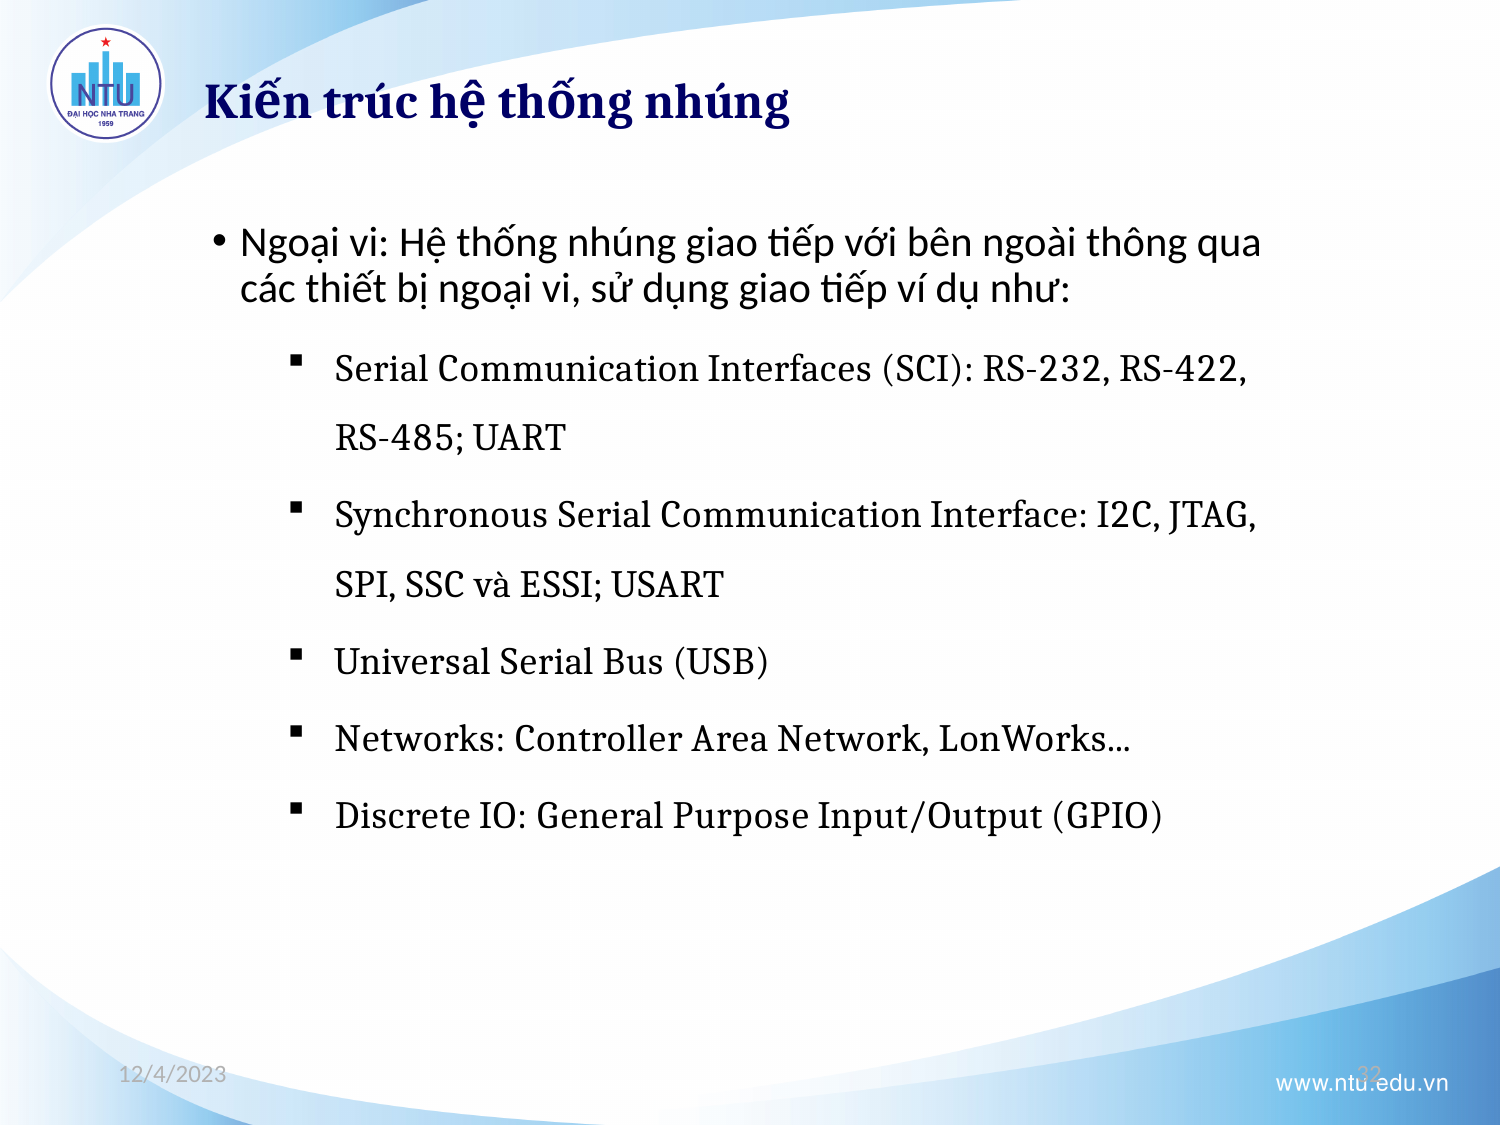

Kiến trúc hệ thống nhúng
Ngoại vi: Hệ thống nhúng giao tiếp với bên ngoài thông qua các thiết bị ngoại vi, sử dụng giao tiếp ví dụ như:
Serial Communication Interfaces (SCI): RS-232, RS-422, RS-485; UART
Synchronous Serial Communication Interface: I2C, JTAG, SPI, SSC và ESSI; USART
Universal Serial Bus (USB)
Networks: Controller Area Network, LonWorks...
Discrete IO: General Purpose Input/Output (GPIO)
12/4/2023
32